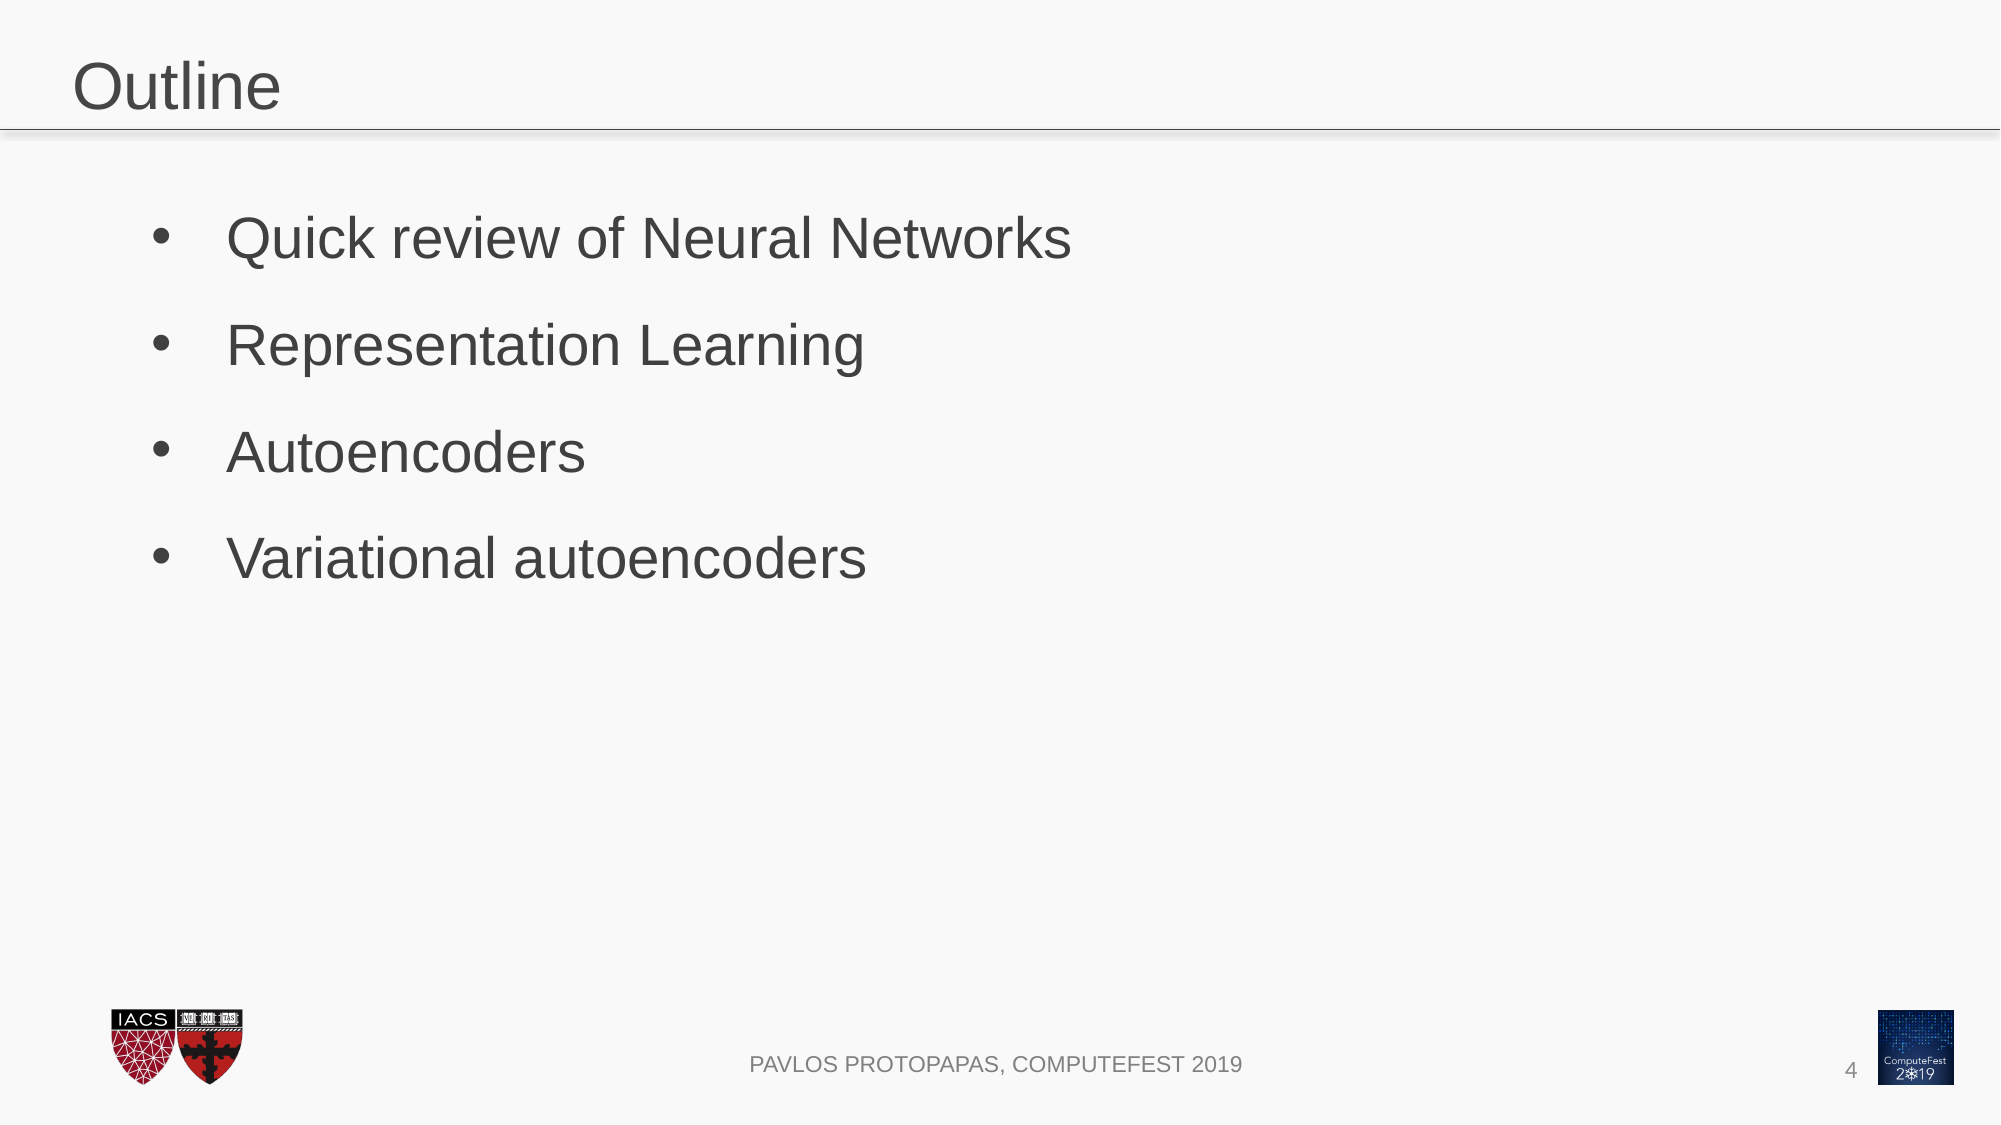

# Outline
Quick review of Neural Networks
Representation Learning
Autoencoders
Variational autoencoders

4